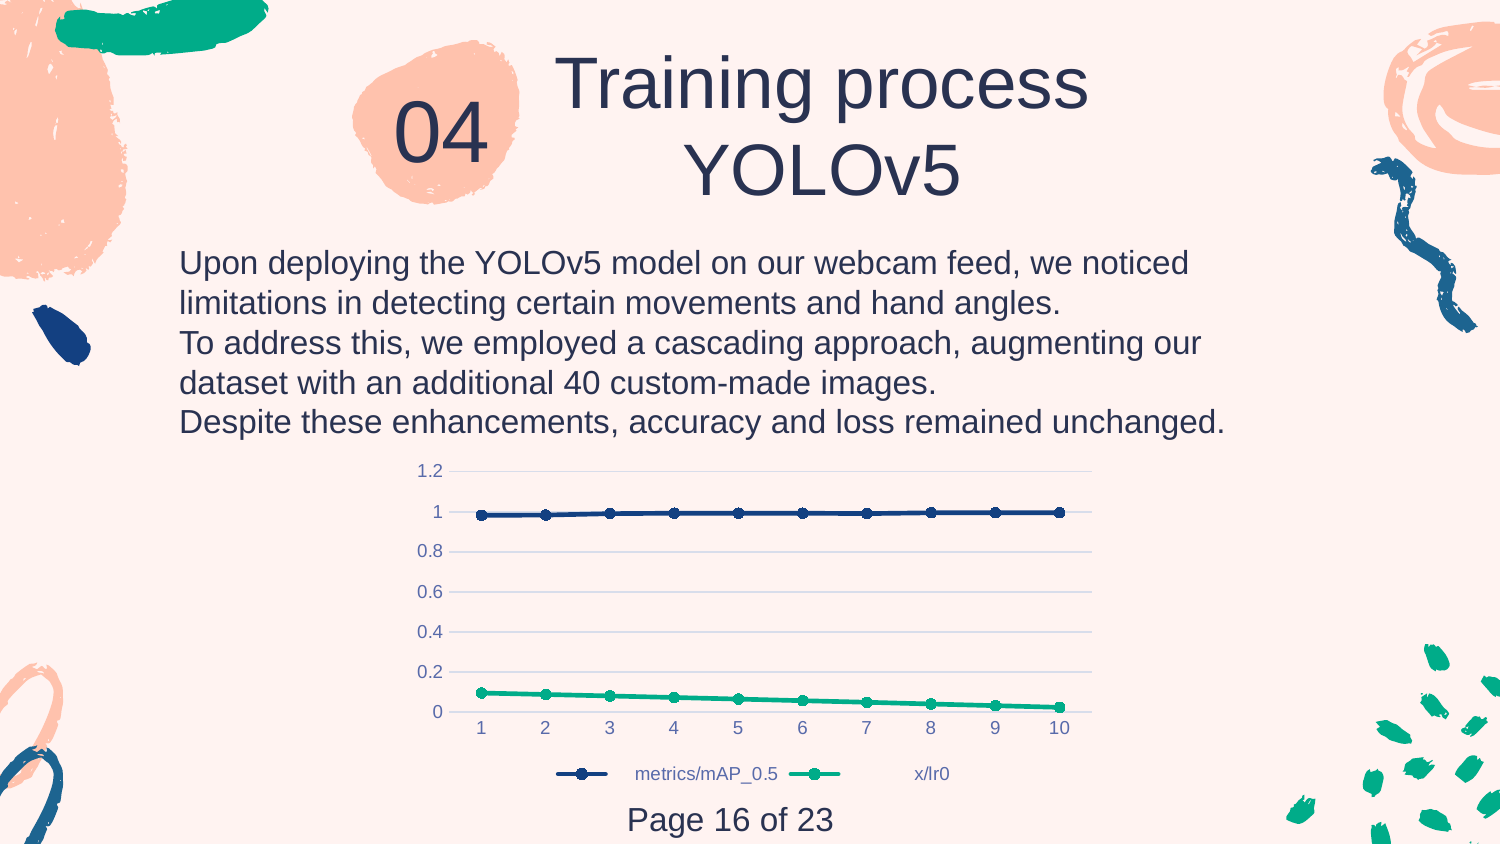

# Training process YOLOv5

04
Upon deploying the YOLOv5 model on our webcam feed, we noticed limitations in detecting certain movements and hand angles.
To address this, we employed a cascading approach, augmenting our dataset with an additional 40 custom-made images.
Despite these enhancements, accuracy and loss remained unchanged.

### Chart

| Category |      metrics/mAP_0.5 |                x/lr0 |
|---|---|---|
Page 16 of 23